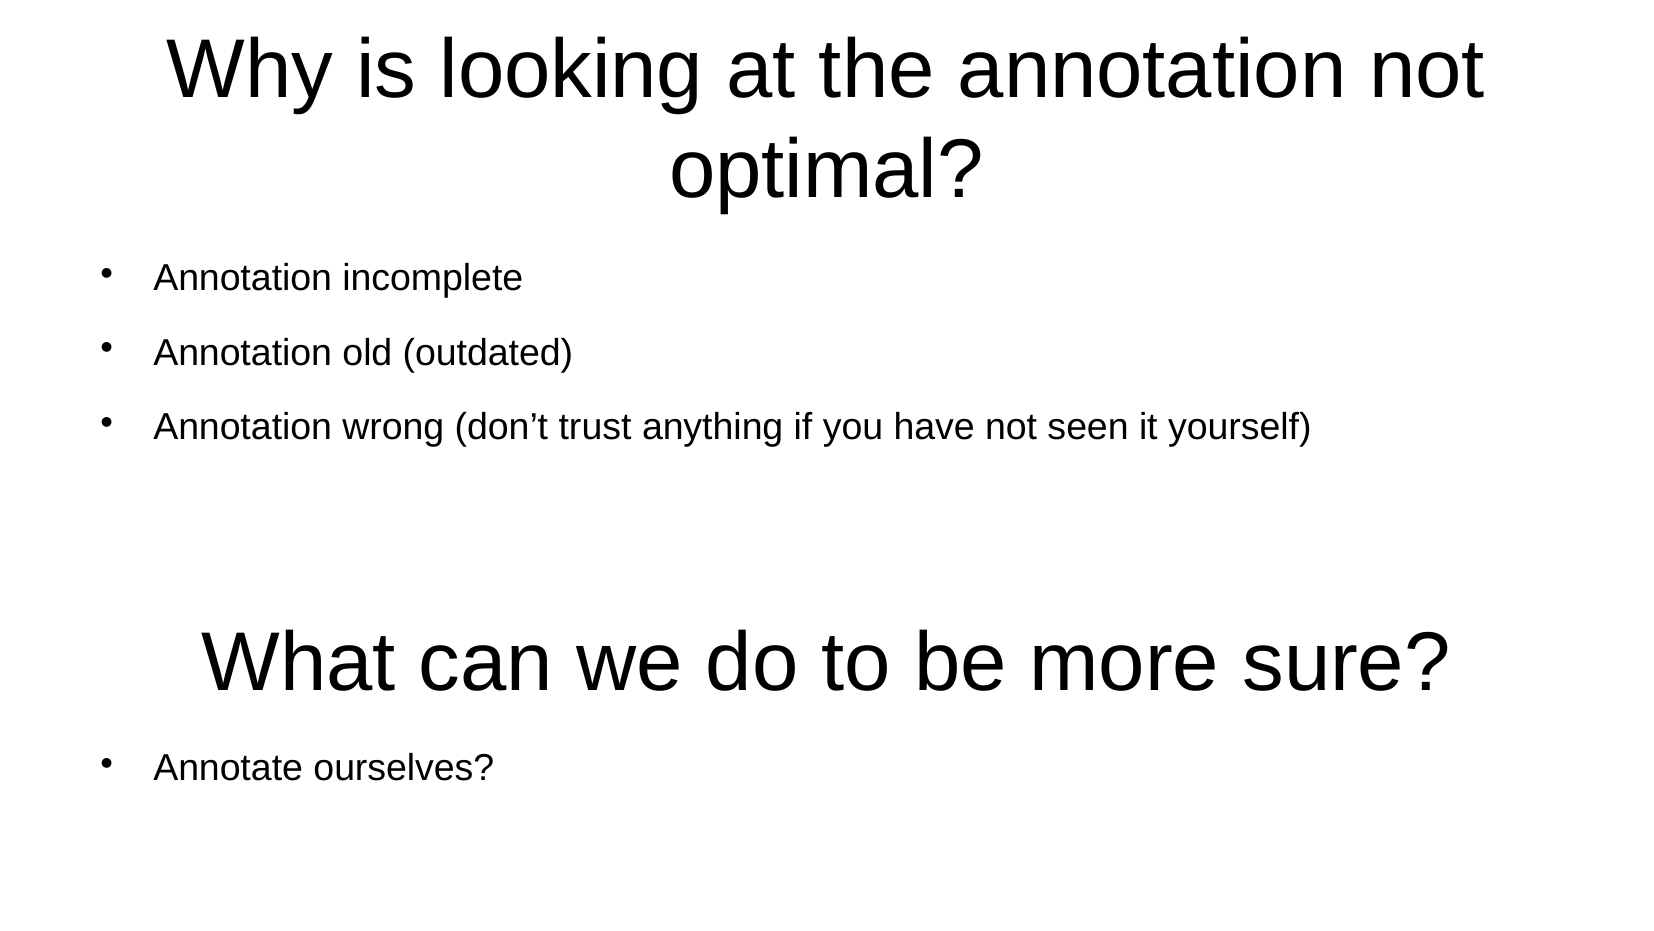

Why is looking at the annotation not optimal?
Annotation incomplete
Annotation old (outdated)
Annotation wrong (don’t trust anything if you have not seen it yourself)
What can we do to be more sure?
Annotate ourselves?